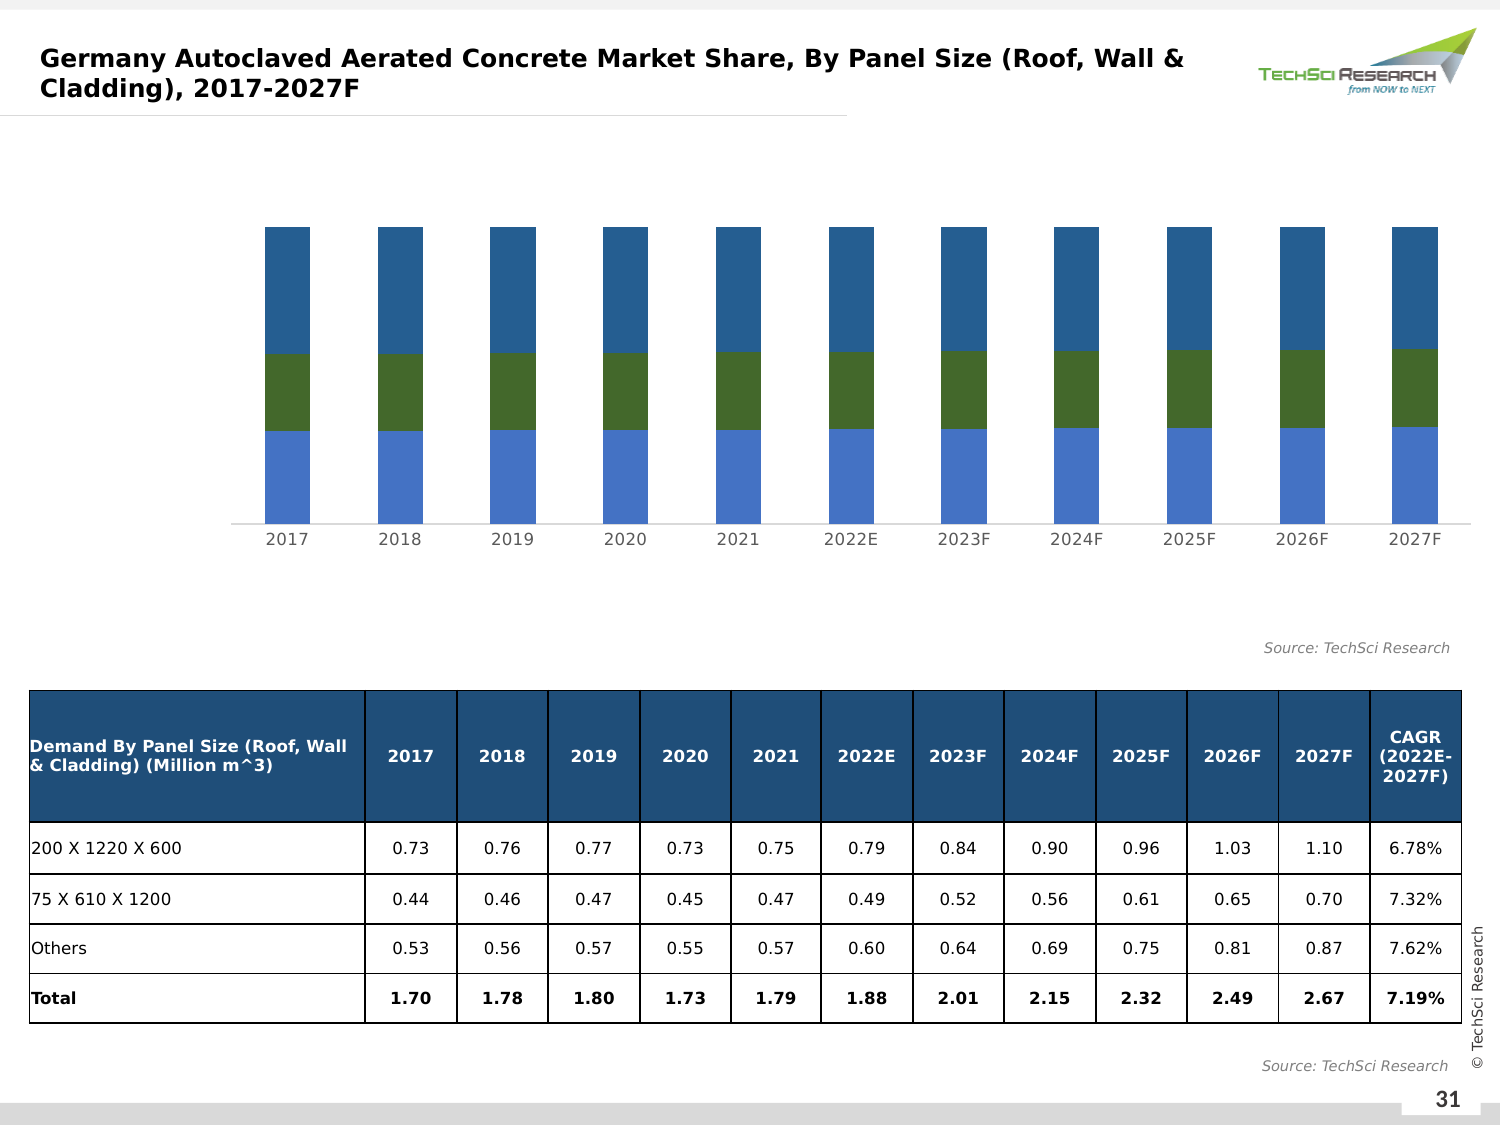

Germany Autoclaved Aerated Concrete Market Share, By Panel Size (Roof, Wall & Cladding), 2017-2027F

### Chart

| Category | Others | 75 X 610 X 1200 | 200 X 1220 X 600 |
|---|---|---|---|
| 2017 | 0.3122999999999999 | 0.259 | 0.4287000000000001 |
| 2018 | 0.3135999999999999 | 0.25930000000000003 | 0.42710000000000004 |
| 2019 | 0.31489999999999996 | 0.25970000000000004 | 0.4254 |
| 2020 | 0.3161999999999999 | 0.26 | 0.42380000000000007 |
| 2021 | 0.3174999999999999 | 0.2604 | 0.42210000000000003 |
| 2022E | 0.3188 | 0.26070000000000004 | 0.4205 |
| 2023F | 0.32009999999999994 | 0.261 | 0.41890000000000005 |
| 2024F | 0.3213999999999999 | 0.26130000000000003 | 0.4173 |
| 2025F | 0.3227 | 0.2616 | 0.41570000000000007 |
| 2026F | 0.32389999999999997 | 0.262 | 0.4141 |
| 2027F | 0.32519999999999993 | 0.26230000000000003 | 0.4125000000000001 |
Source: TechSci Research
| Demand By Panel Size (Roof, Wall & Cladding) (Million m^3) | 2017 | 2018 | 2019 | 2020 | 2021 | 2022E | 2023F | 2024F | 2025F | 2026F | 2027F | CAGR (2022E-2027F) |
| --- | --- | --- | --- | --- | --- | --- | --- | --- | --- | --- | --- | --- |
| 200 X 1220 X 600 | 0.73 | 0.76 | 0.77 | 0.73 | 0.75 | 0.79 | 0.84 | 0.90 | 0.96 | 1.03 | 1.10 | 6.78% |
| 75 X 610 X 1200 | 0.44 | 0.46 | 0.47 | 0.45 | 0.47 | 0.49 | 0.52 | 0.56 | 0.61 | 0.65 | 0.70 | 7.32% |
| Others | 0.53 | 0.56 | 0.57 | 0.55 | 0.57 | 0.60 | 0.64 | 0.69 | 0.75 | 0.81 | 0.87 | 7.62% |
| Total | 1.70 | 1.78 | 1.80 | 1.73 | 1.79 | 1.88 | 2.01 | 2.15 | 2.32 | 2.49 | 2.67 | 7.19% |
Source: TechSci Research